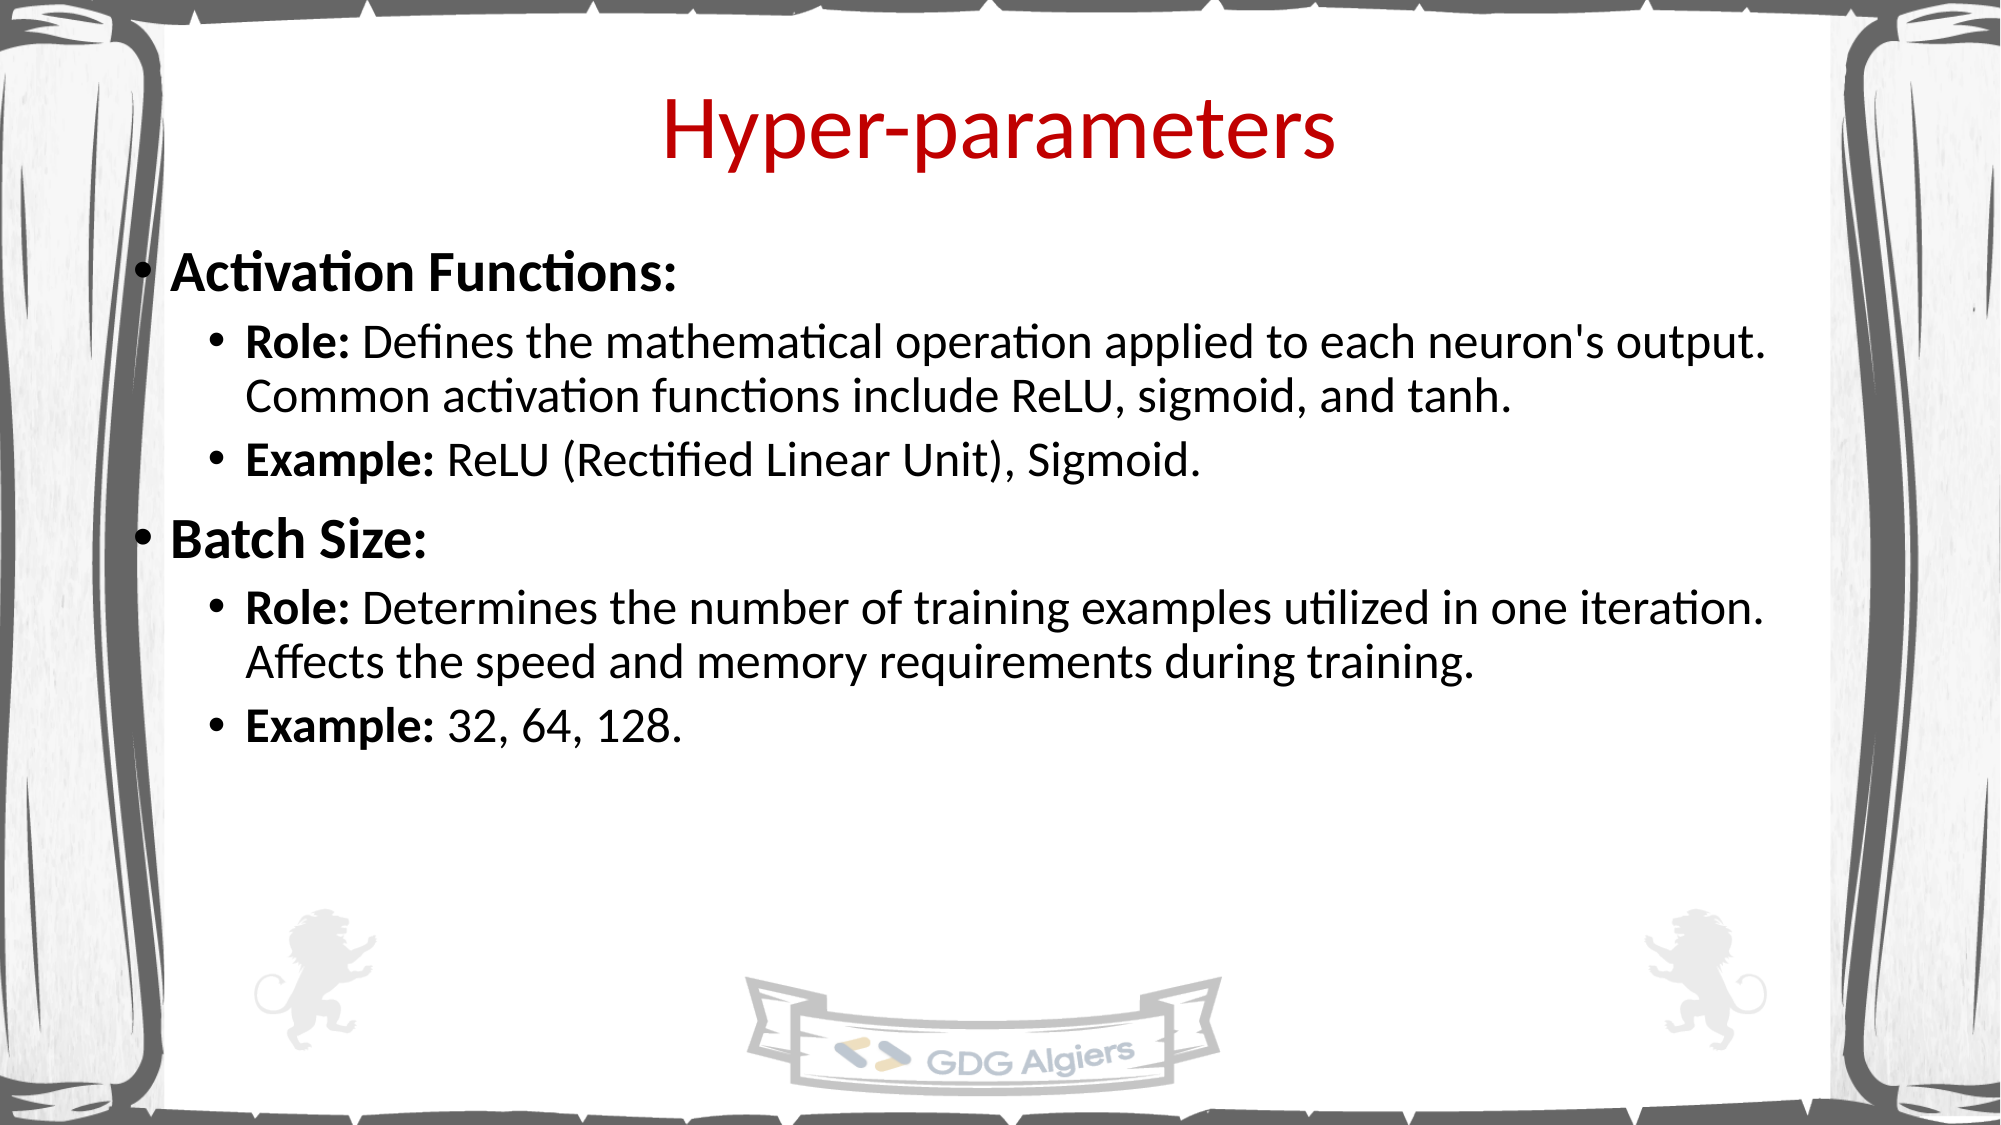

# Hyper-parameters
Activation Functions:
Role: Defines the mathematical operation applied to each neuron's output. Common activation functions include ReLU, sigmoid, and tanh.
Example: ReLU (Rectified Linear Unit), Sigmoid.
Batch Size:
Role: Determines the number of training examples utilized in one iteration. Affects the speed and memory requirements during training.
Example: 32, 64, 128.